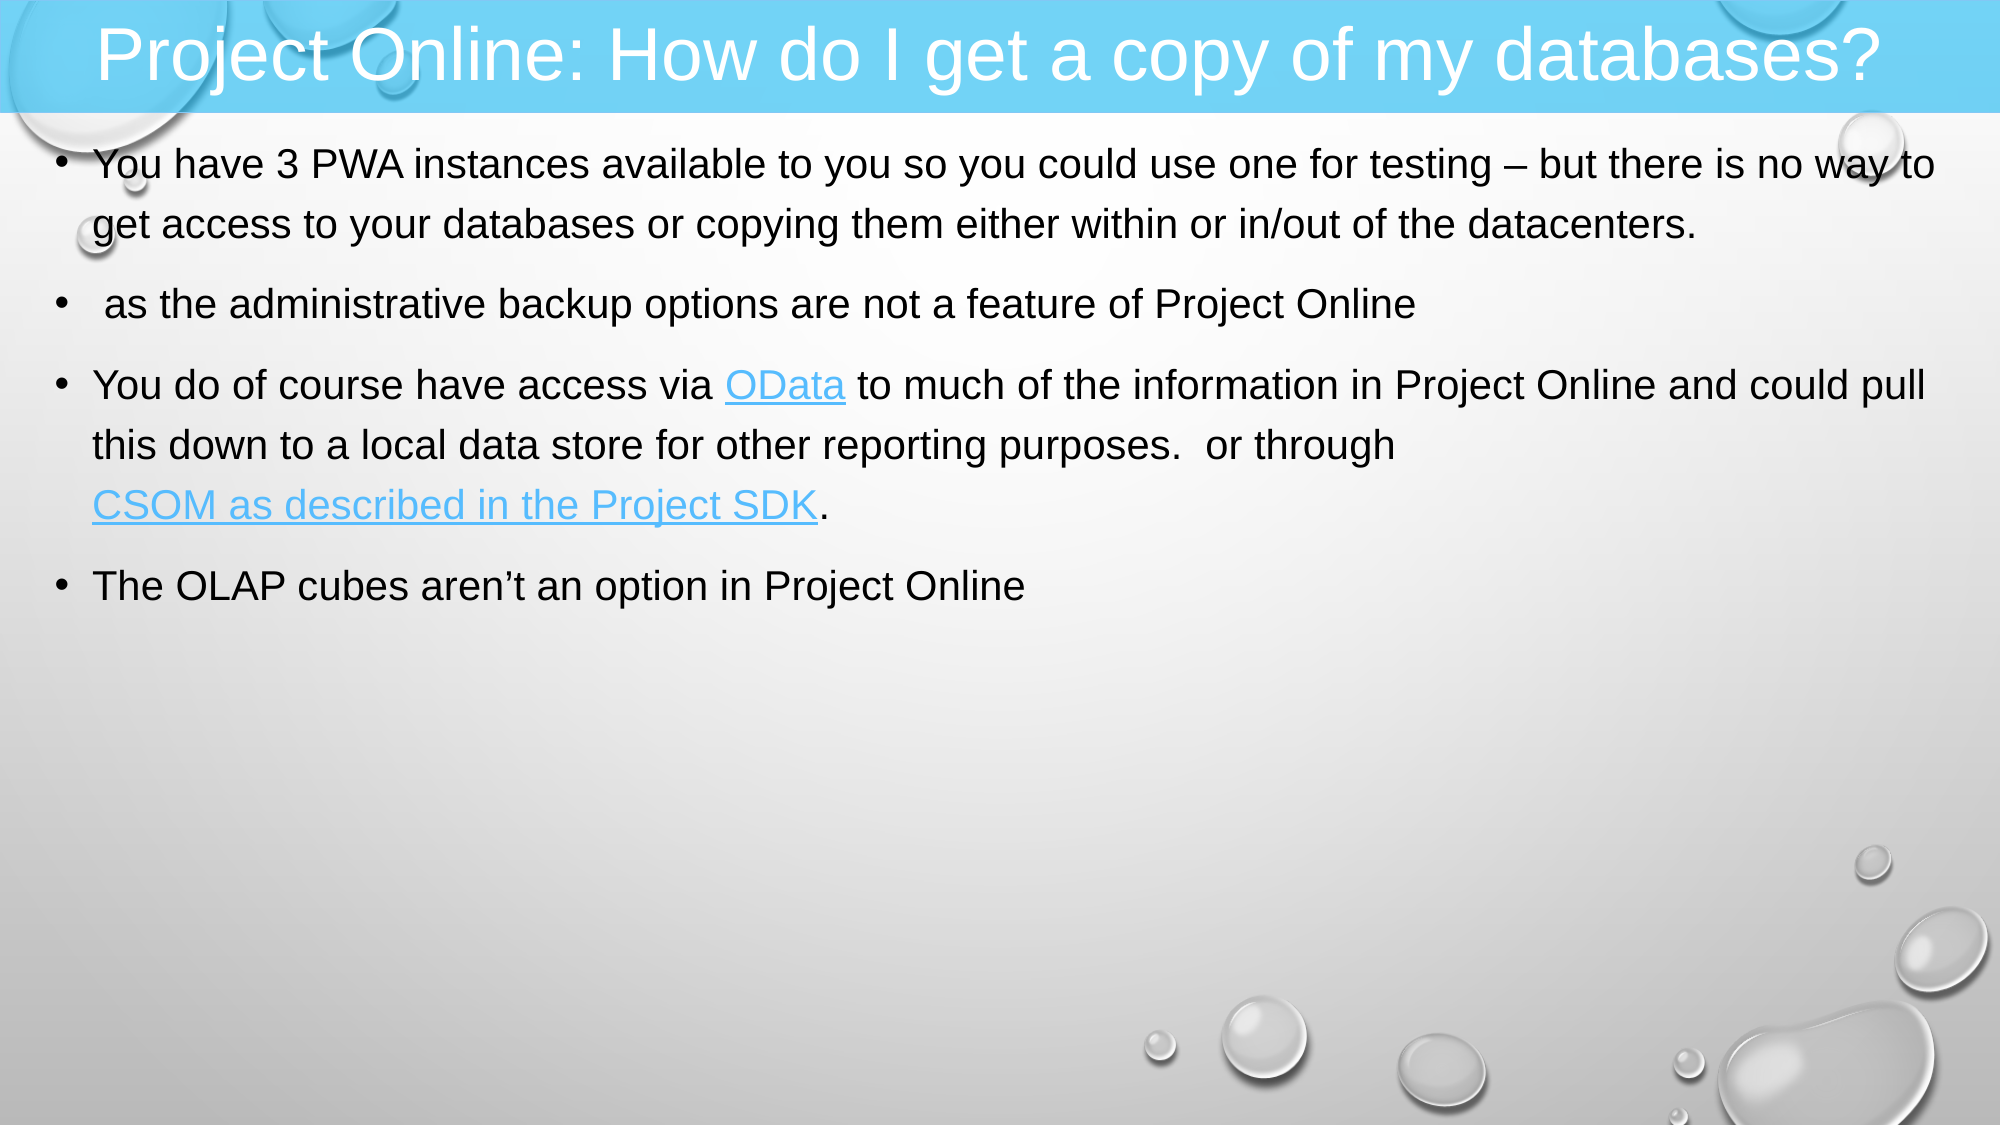

# Project Online: How do I get a copy of my databases?
You have 3 PWA instances available to you so you could use one for testing – but there is no way to get access to your databases or copying them either within or in/out of the datacenters.
 as the administrative backup options are not a feature of Project Online
You do of course have access via OData to much of the information in Project Online and could pull this down to a local data store for other reporting purposes.  or through CSOM as described in the Project SDK.
The OLAP cubes aren’t an option in Project Online